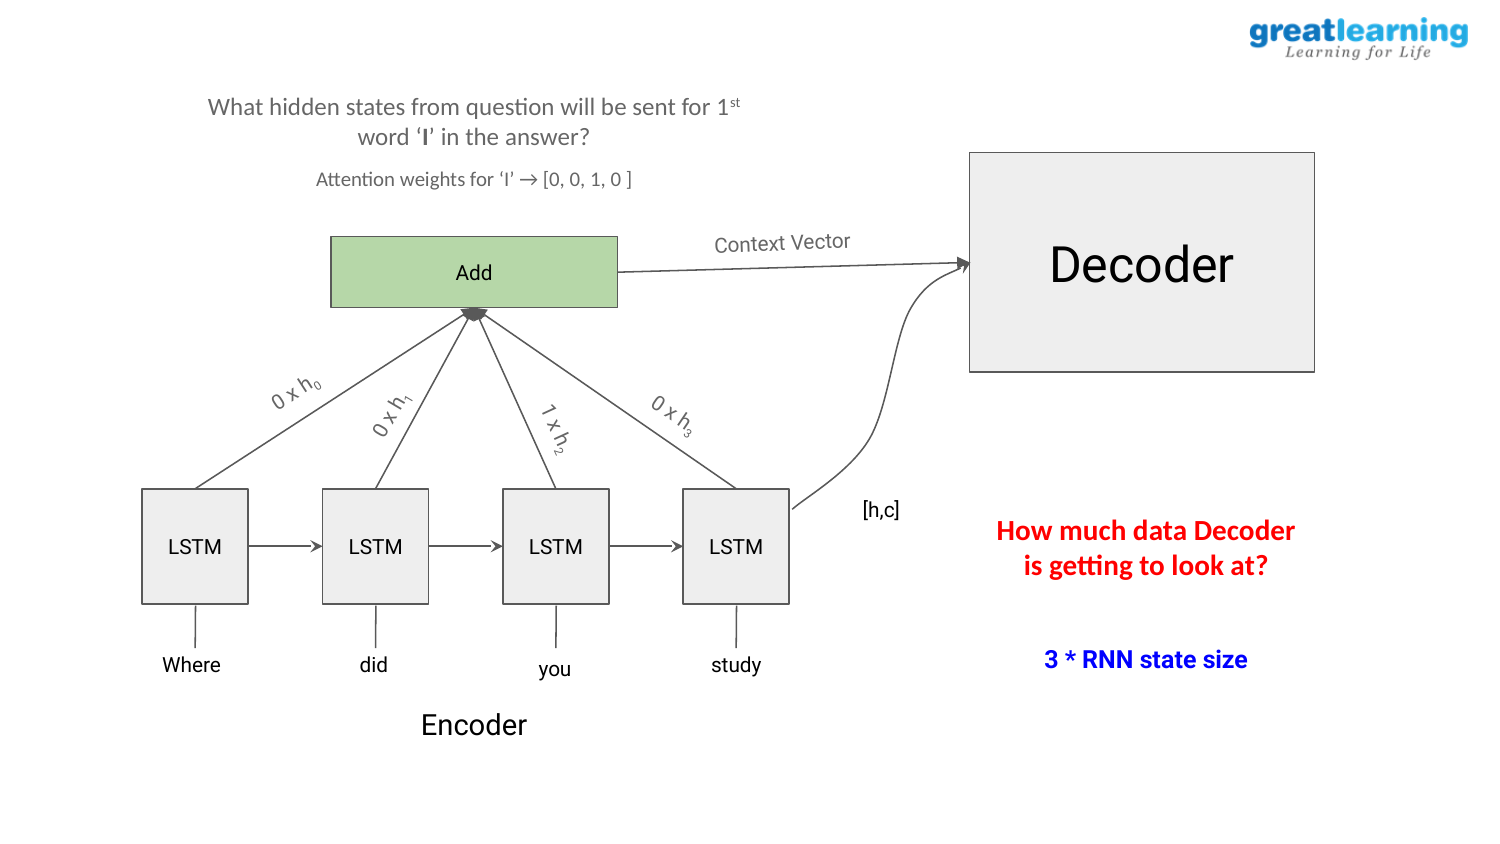

What hidden states from question will be sent for 1st word ‘I’ in the answer?
Attention weights for ‘I’ → [0, 0, 1, 0 ]
Decoder
Context Vector
Add

0 x h0
0 x h1
0 x h3
1 x h2
[h,c]
LSTM
How much data Decoder is getting to look at?
LSTM
LSTM
LSTM
3 * RNN state size
Where
did
study
you
Encoder